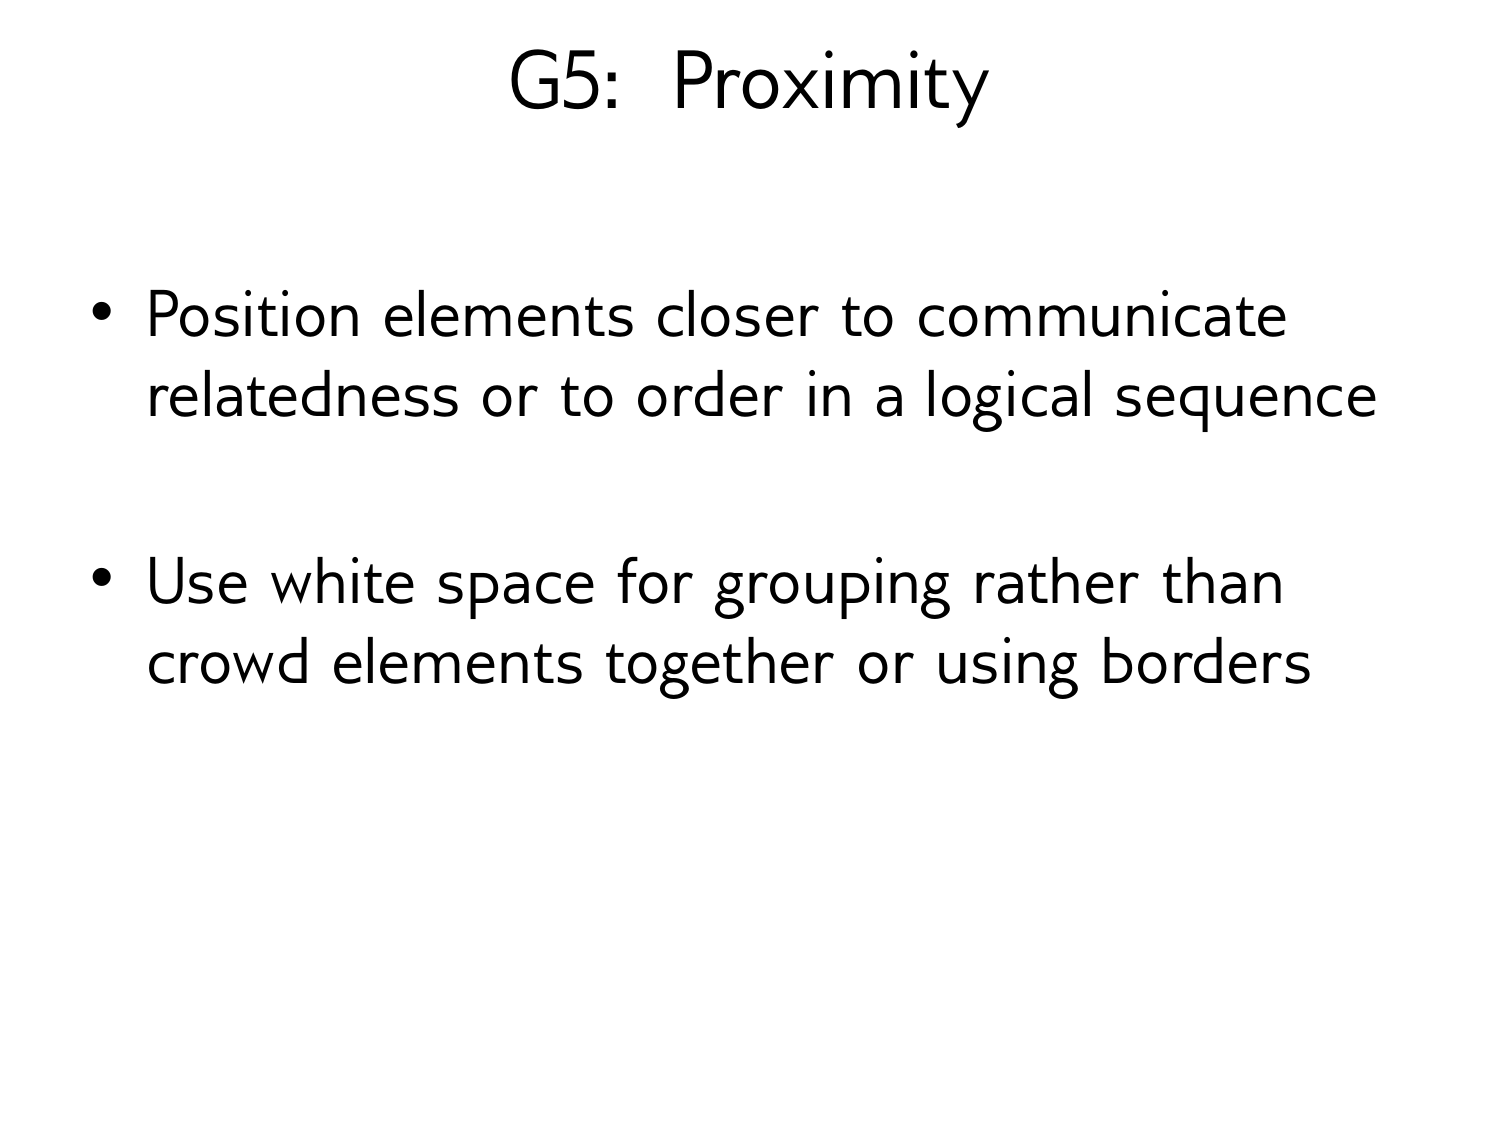

# G5:  Proximity
Position elements closer to communicate relatedness or to order in a logical sequence

Use white space for grouping rather than crowd elements together or using borders